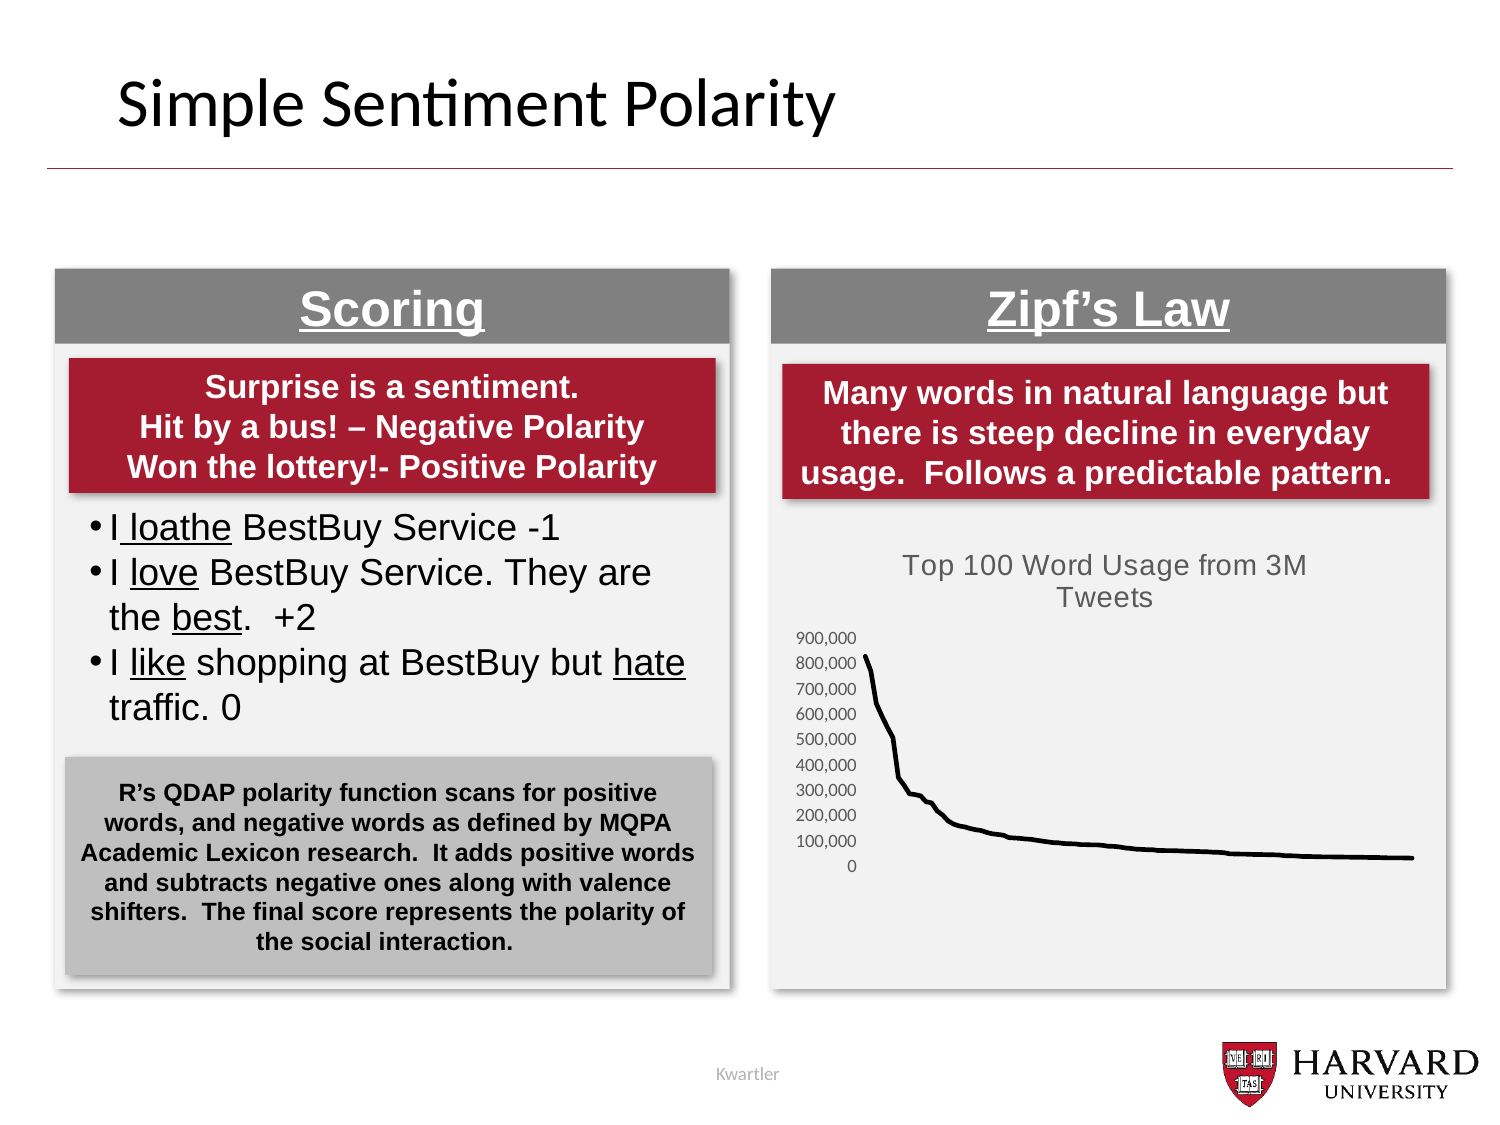

# Simple Sentiment Polarity
Scoring
Zipf’s Law

Surprise is a sentiment.
Hit by a bus! – Negative Polarity
Won the lottery!- Positive Polarity
Many words in natural language but there is steep decline in everyday usage.  Follows a predictable pattern.
I loathe BestBuy Service -1
I love BestBuy Service. They are the best.  +2
I like shopping at BestBuy but hate traffic. 0

### Chart: Top 100 Word Usage from 3M Tweets

| Category | freqc |
|---|---|
R’s QDAP polarity function scans for positive words, and negative words as defined by MQPA Academic Lexicon research.  It adds positive words and subtracts negative ones along with valence shifters.  The final score represents the polarity of the social interaction.
Kwartler